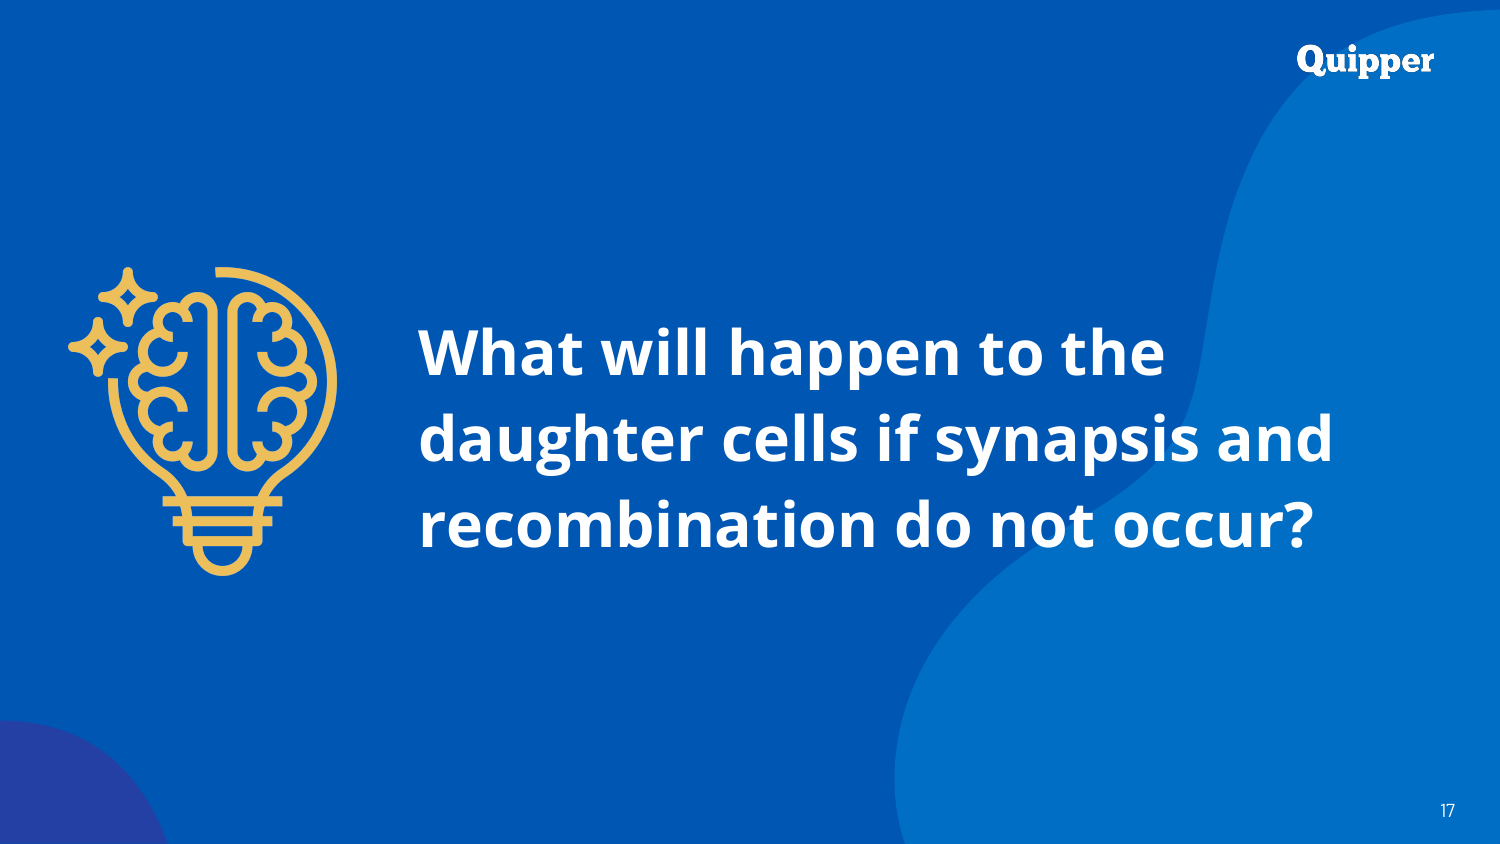

What will happen to the daughter cells if synapsis and recombination do not occur?
17